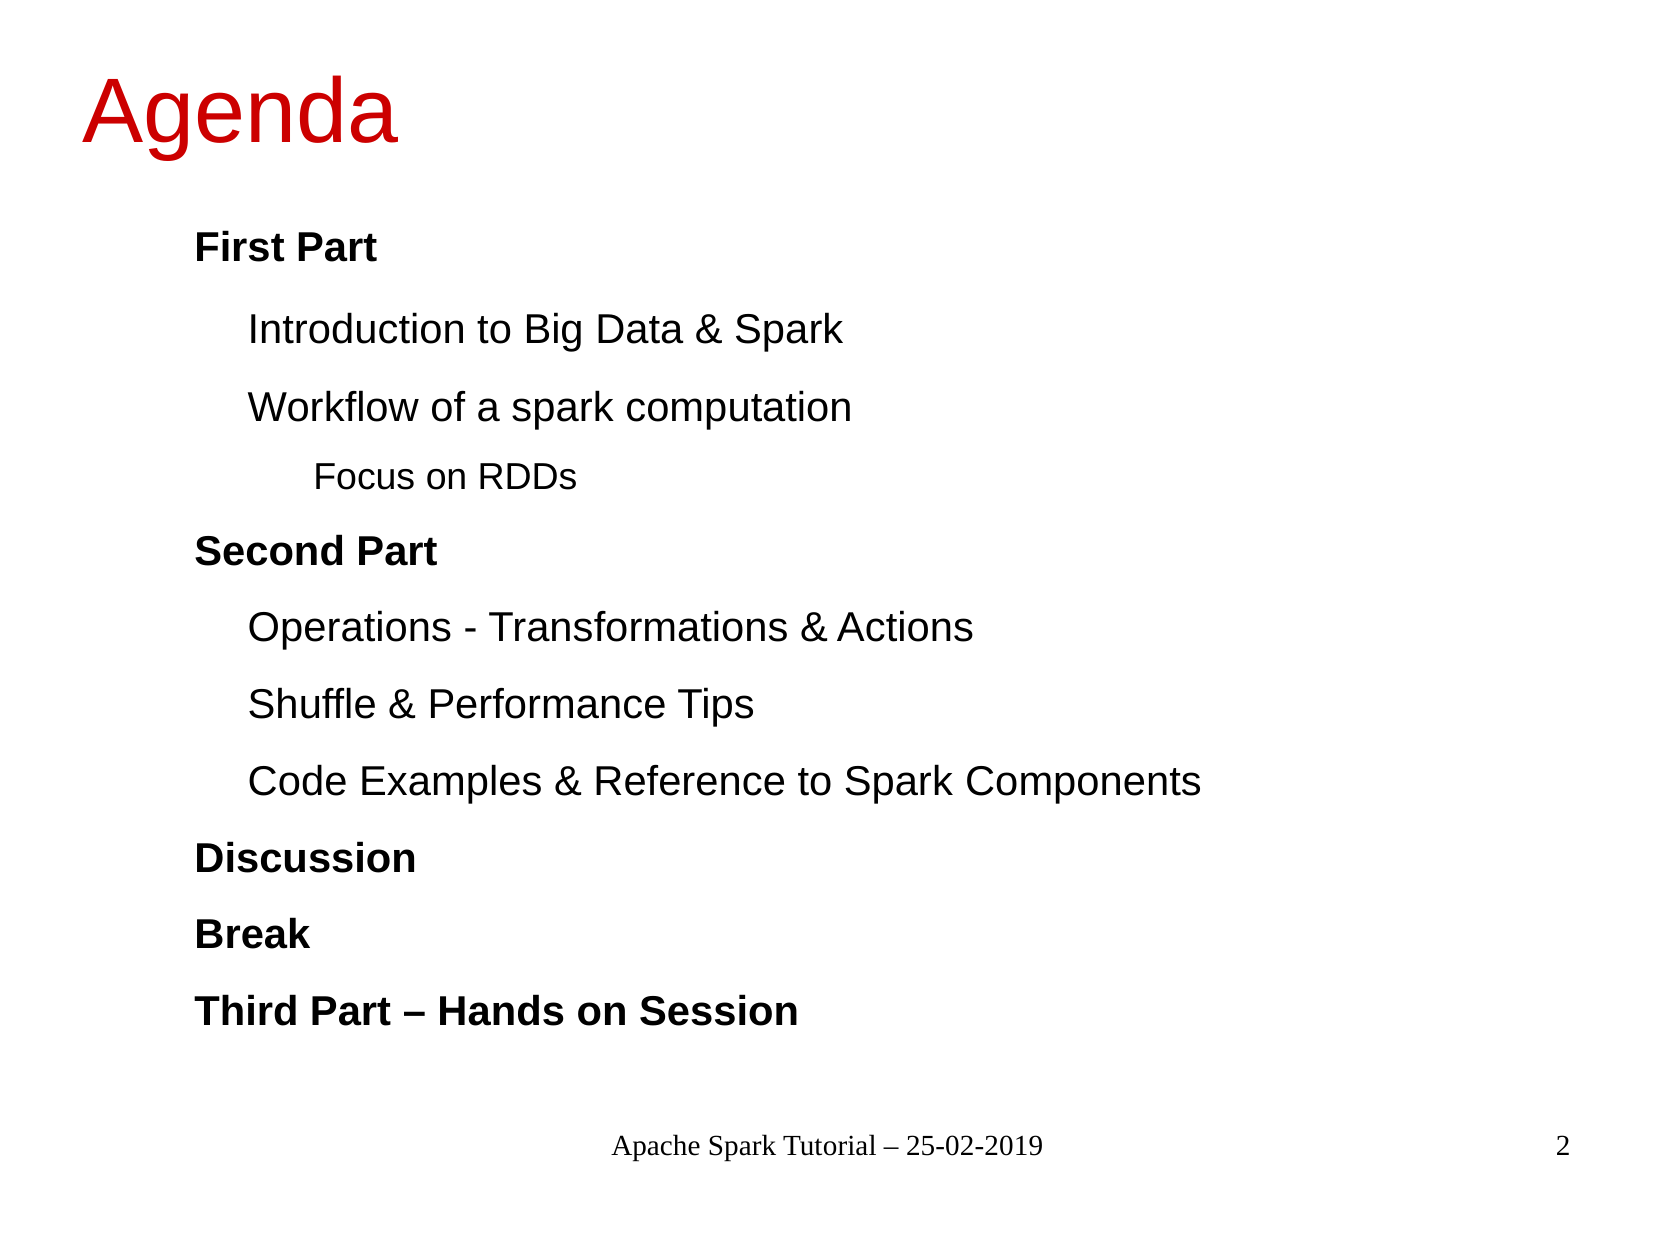

# Agenda
First Part
	Introduction to Big Data & Spark
	Workflow of a spark computation
	Focus on RDDs
Second Part
	Operations - Transformations & Actions
	Shuffle & Performance Tips
	Code Examples & Reference to Spark Components
Discussion
Break
Third Part – Hands on Session
Apache Spark Tutorial – 25-02-2019
2